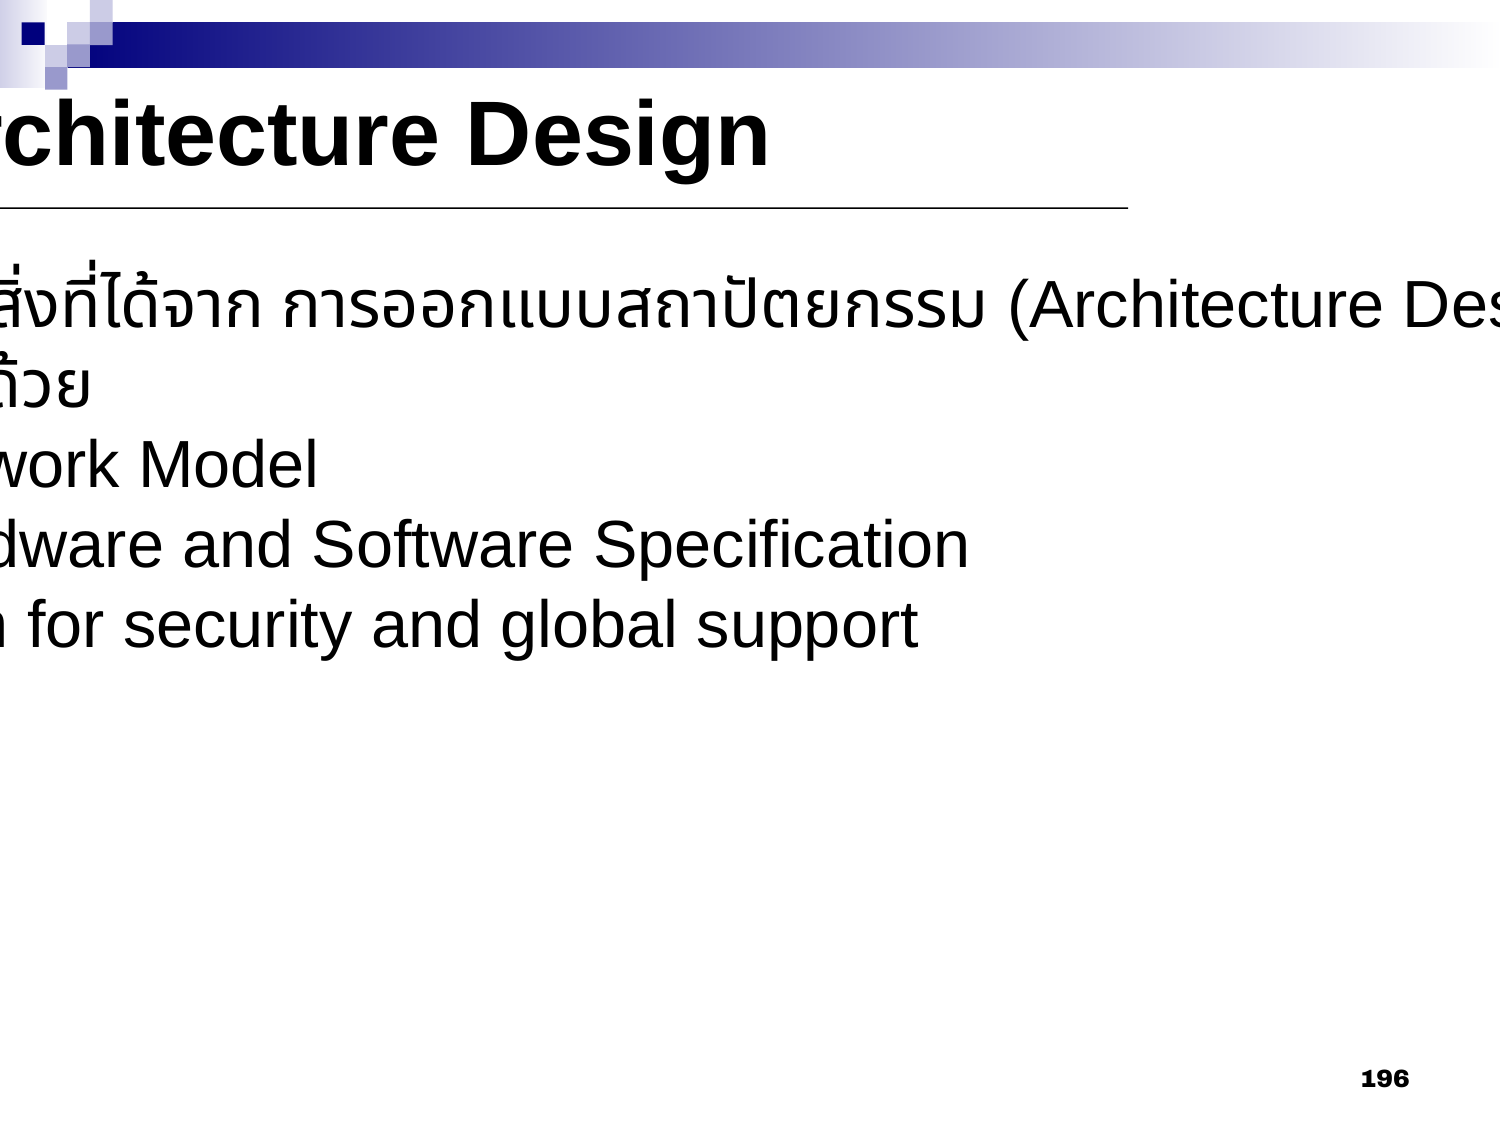

Architecture Design

            ซึ่งสิ่งที่ได้จาก การออกแบบสถาปัตยกรรม (Architecture Design)
ประกอบไปด้วย
 Network Model
 Hardware and Software Specification
 Plan for security and global support
196